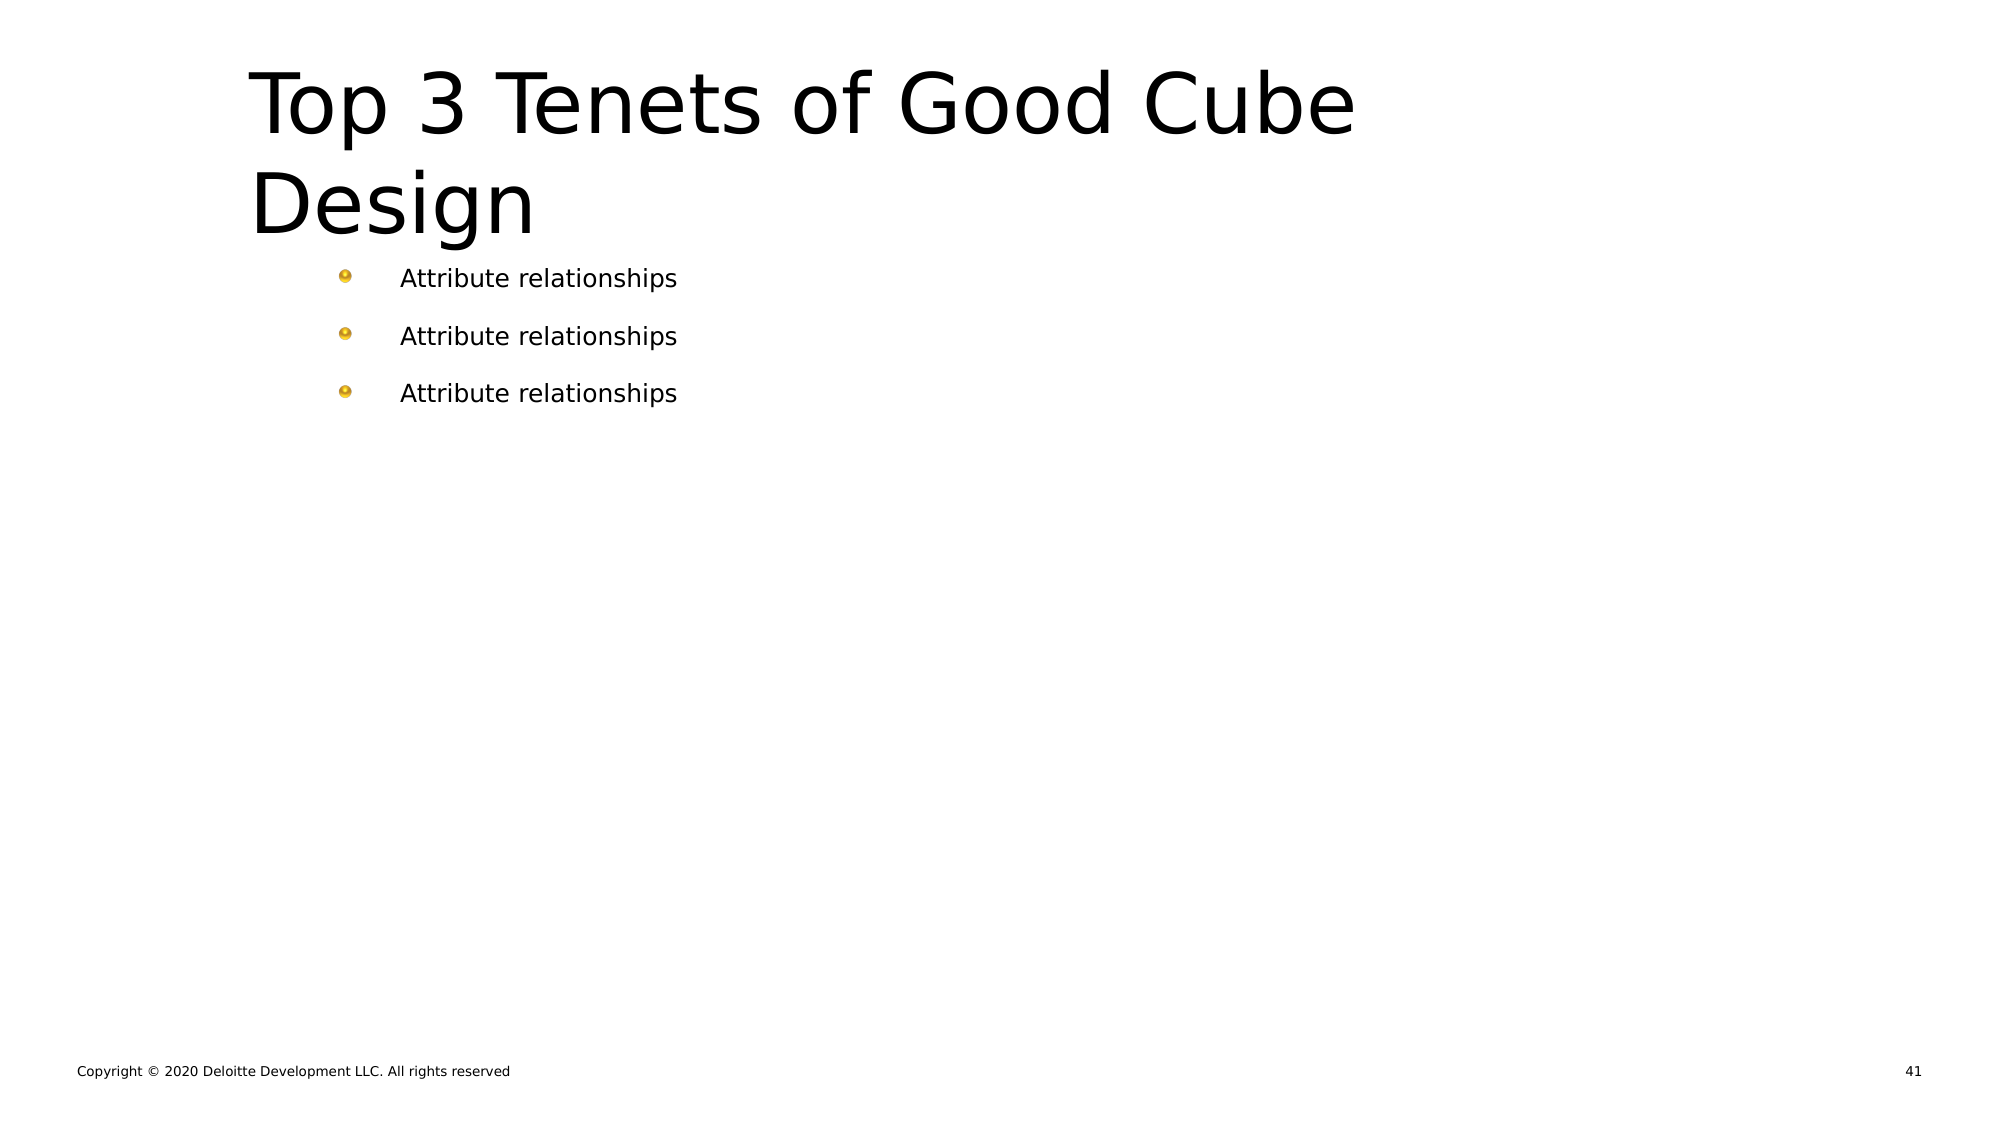

Top 3 Tenets of Good Cube Design
Attribute relationships
Attribute relationships
Attribute relationships